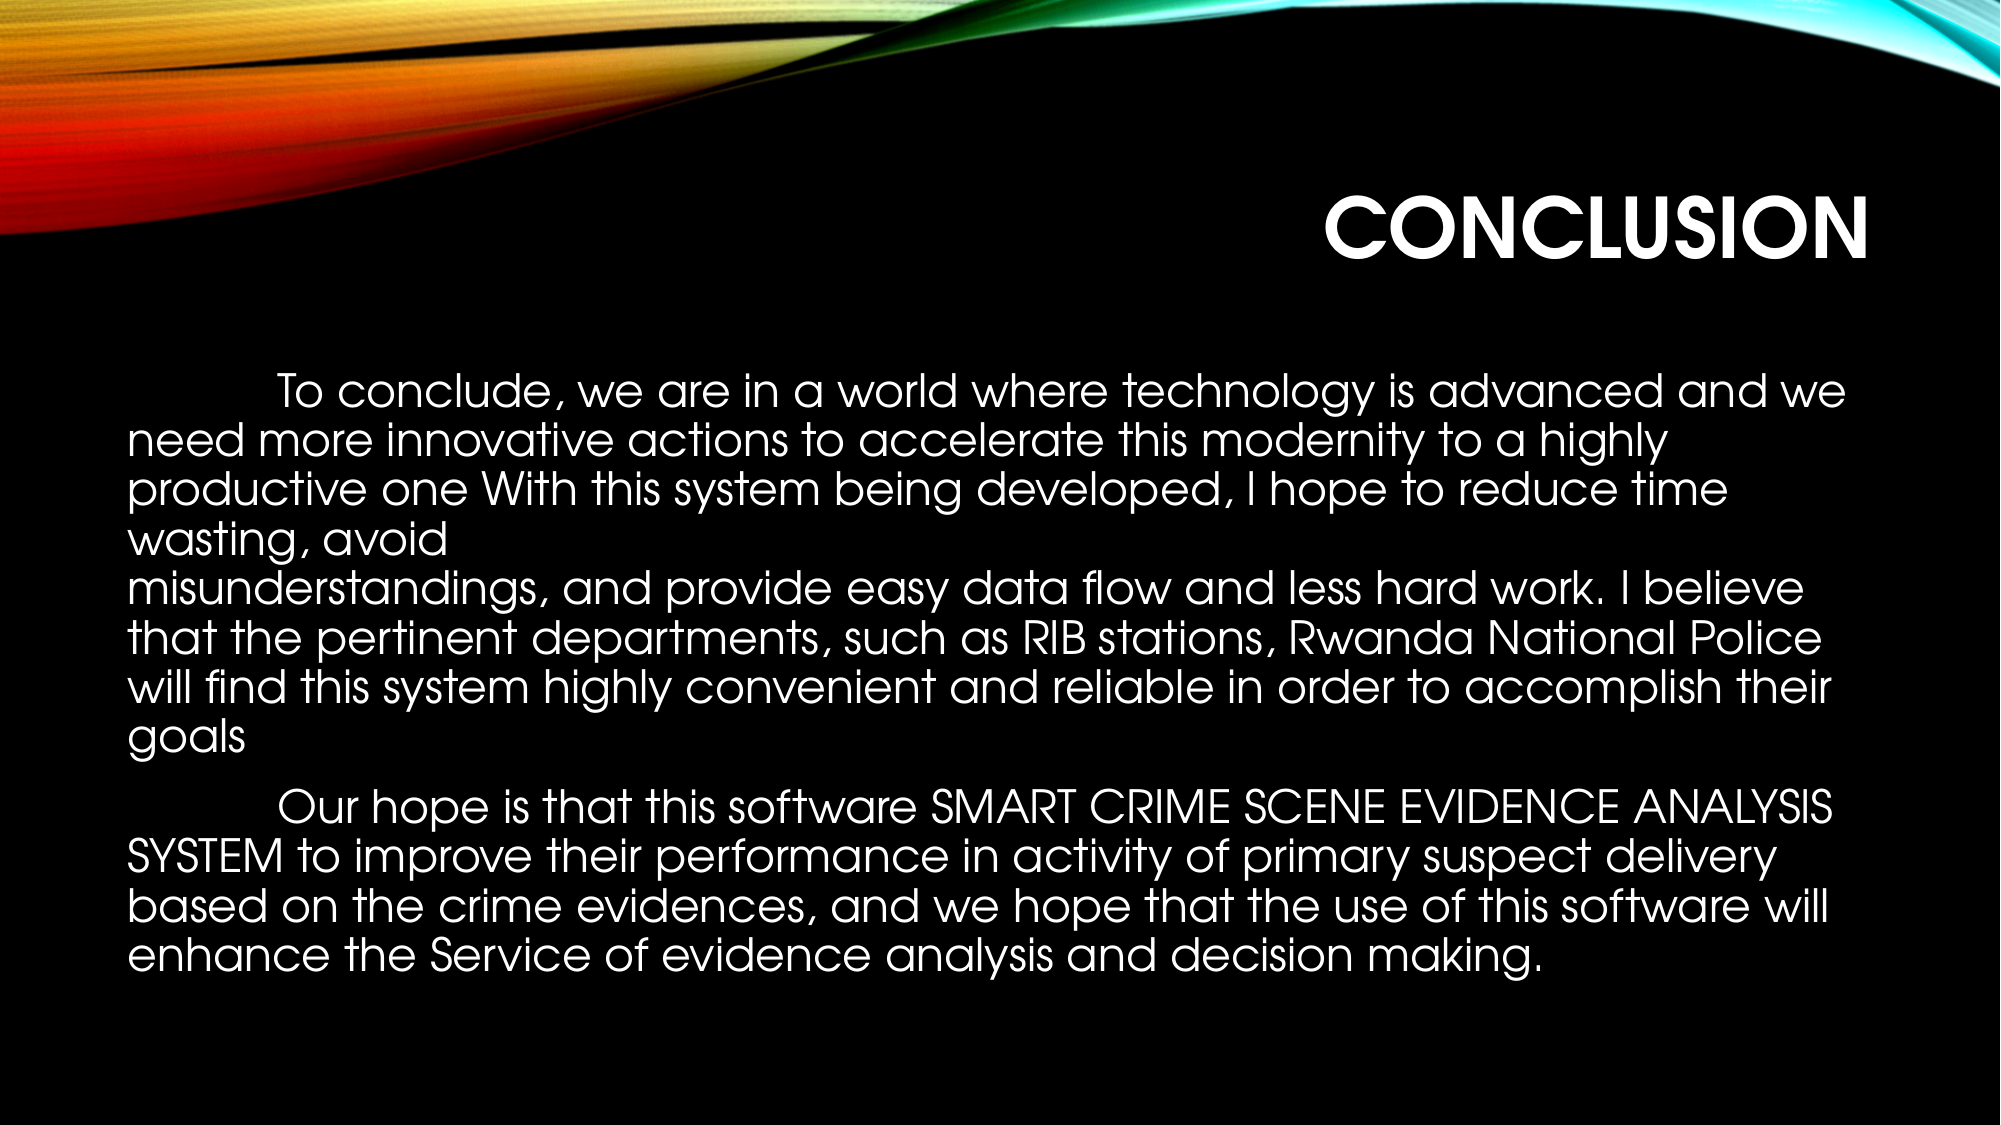

# CONCLUSION
	To conclude, we are in a world where technology is advanced and we need more innovative actions to accelerate this modernity to a highly productive one With this system being developed, I hope to reduce time wasting, avoid
misunderstandings, and provide easy data flow and less hard work. I believe that the pertinent departments, such as RIB stations, Rwanda National Police will find this system highly convenient and reliable in order to accomplish their goals
	Our hope is that this software SMART CRIME SCENE EVIDENCE ANALYSIS SYSTEM to improve their performance in activity of primary suspect delivery based on the crime evidences, and we hope that the use of this software will enhance the Service of evidence analysis and decision making.